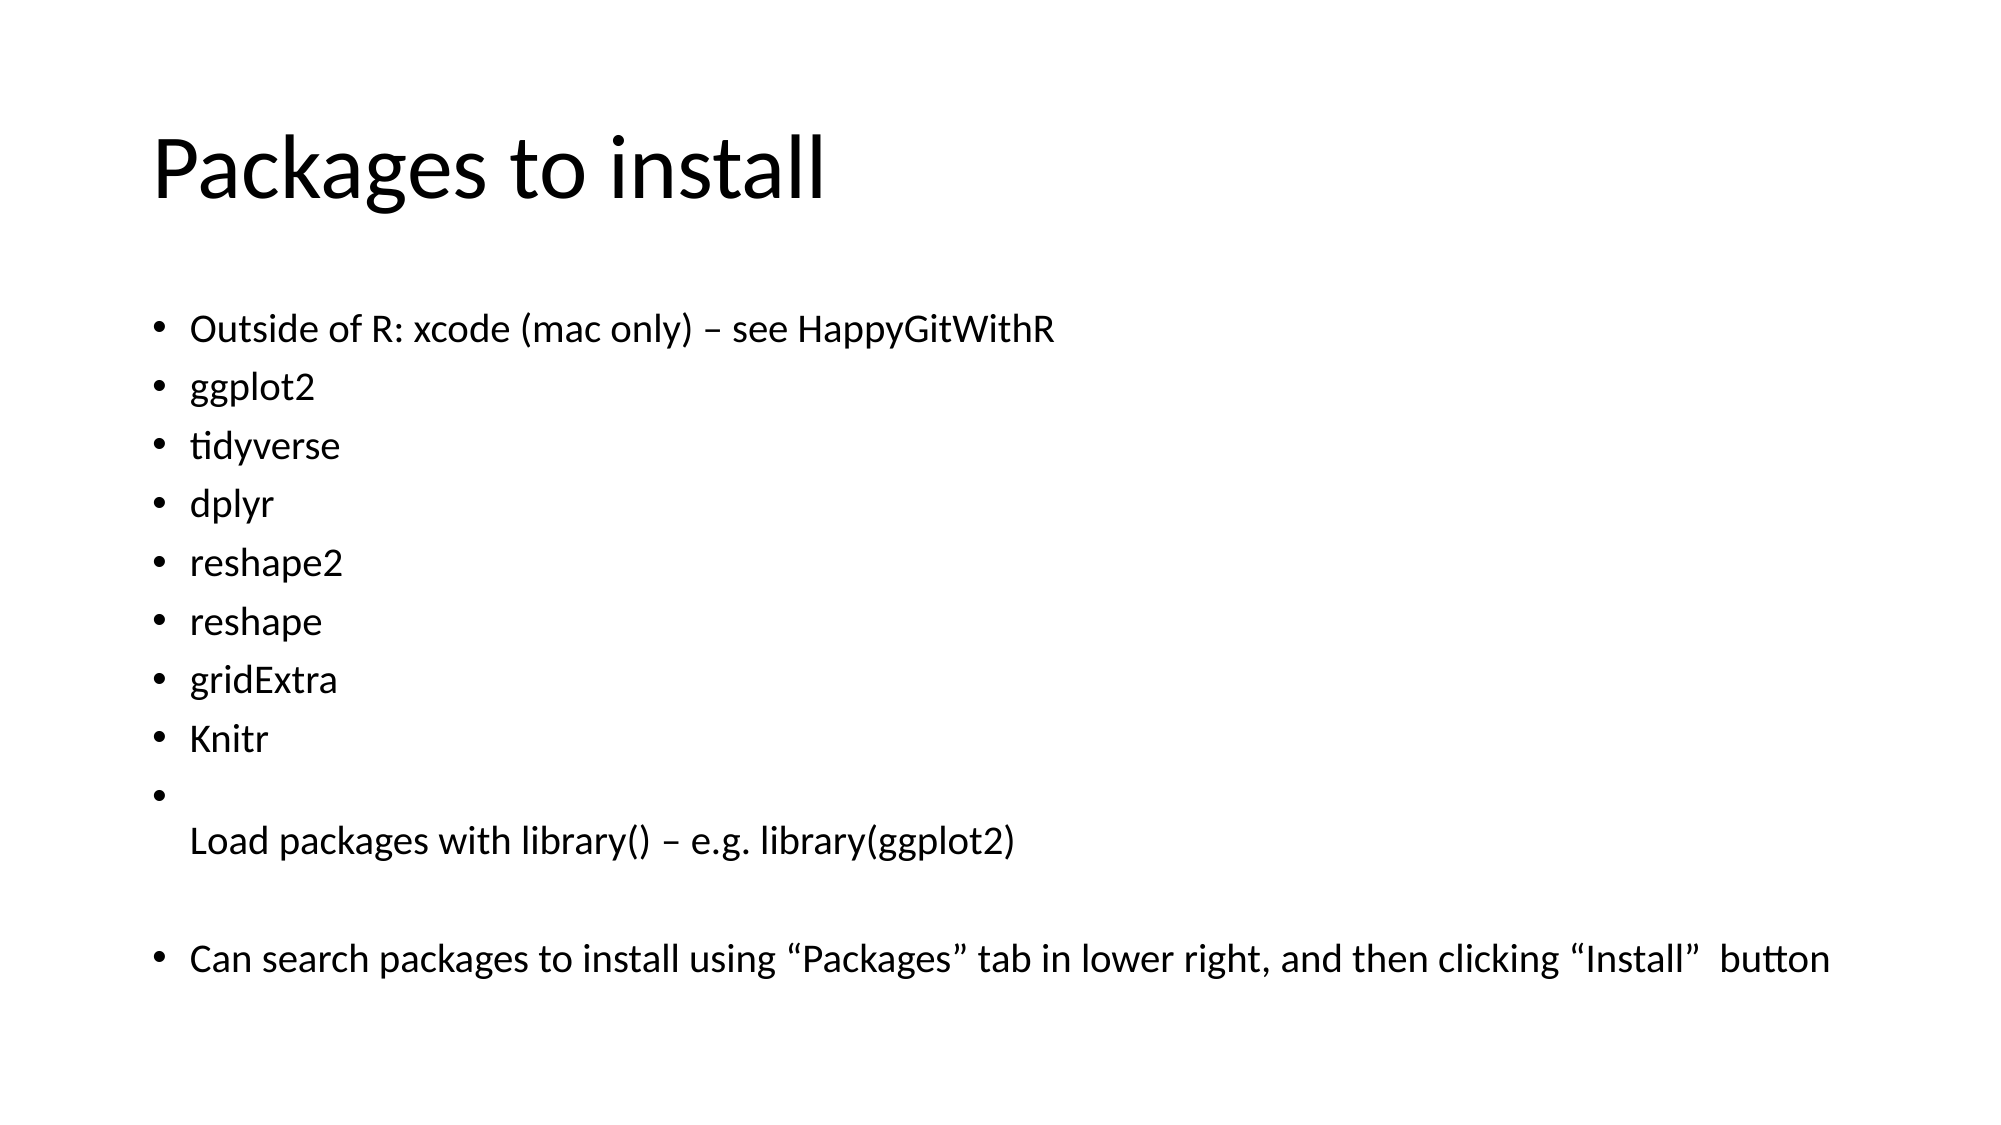

# Packages to install
Outside of R: xcode (mac only) – see HappyGitWithR
ggplot2
tidyverse
dplyr
reshape2
reshape
gridExtra
Knitr
Load packages with library() – e.g. library(ggplot2)

Can search packages to install using “Packages” tab in lower right, and then clicking “Install”  button